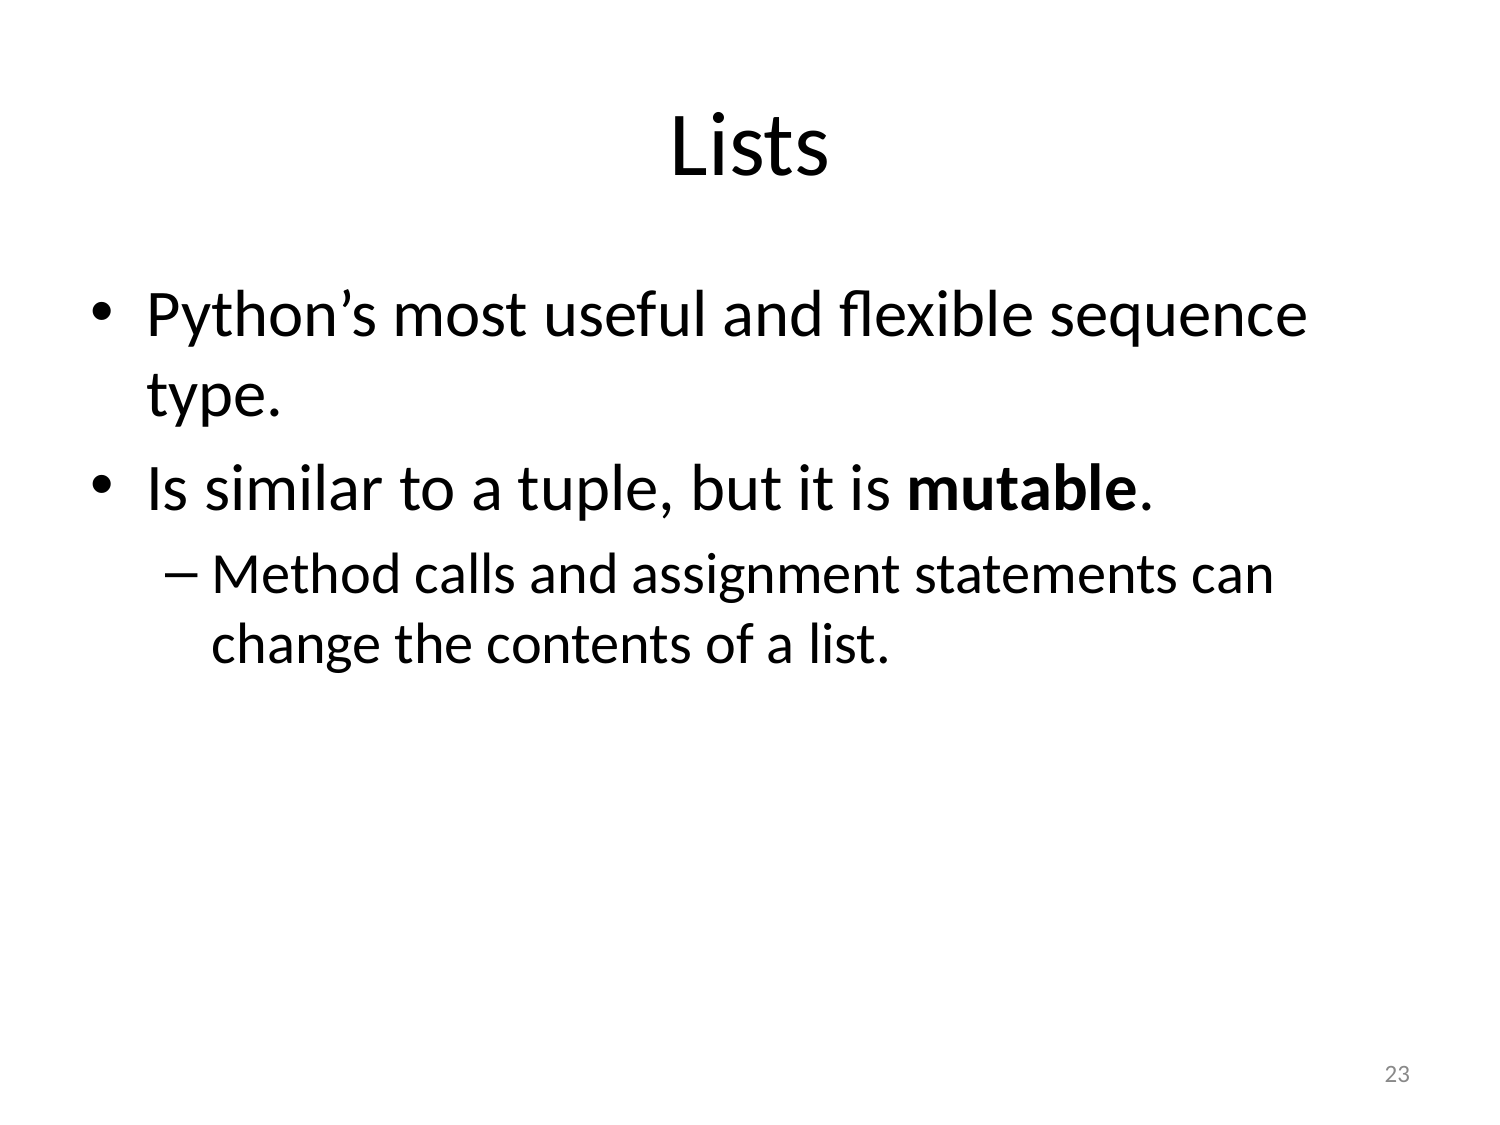

# Lists
Python’s most useful and flexible sequence type.
Is similar to a tuple, but it is mutable.
Method calls and assignment statements can change the contents of a list.
23